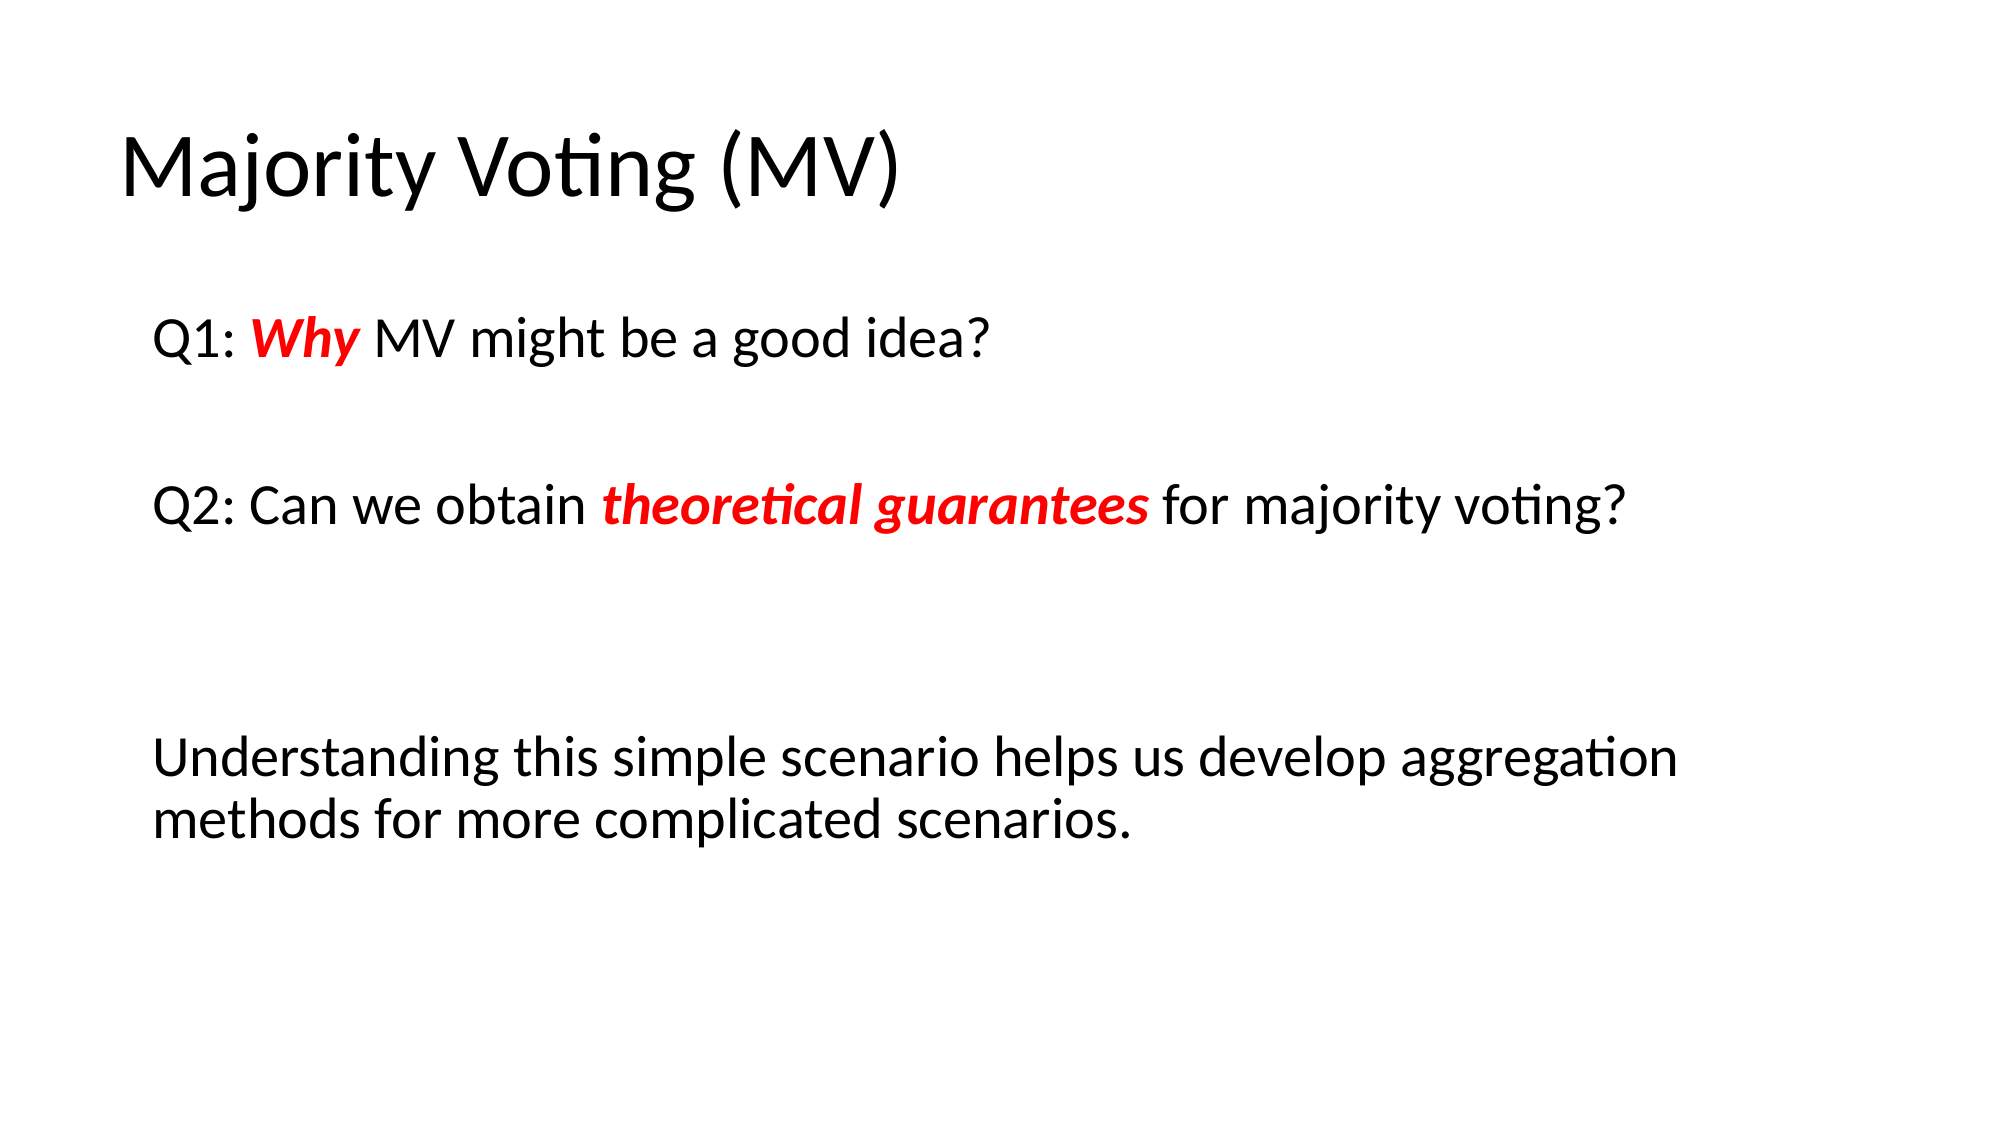

# Majority Voting (MV)
Q1: Why MV might be a good idea?

Q2: Can we obtain theoretical guarantees for majority voting?

Understanding this simple scenario helps us develop aggregation methods for more complicated scenarios.